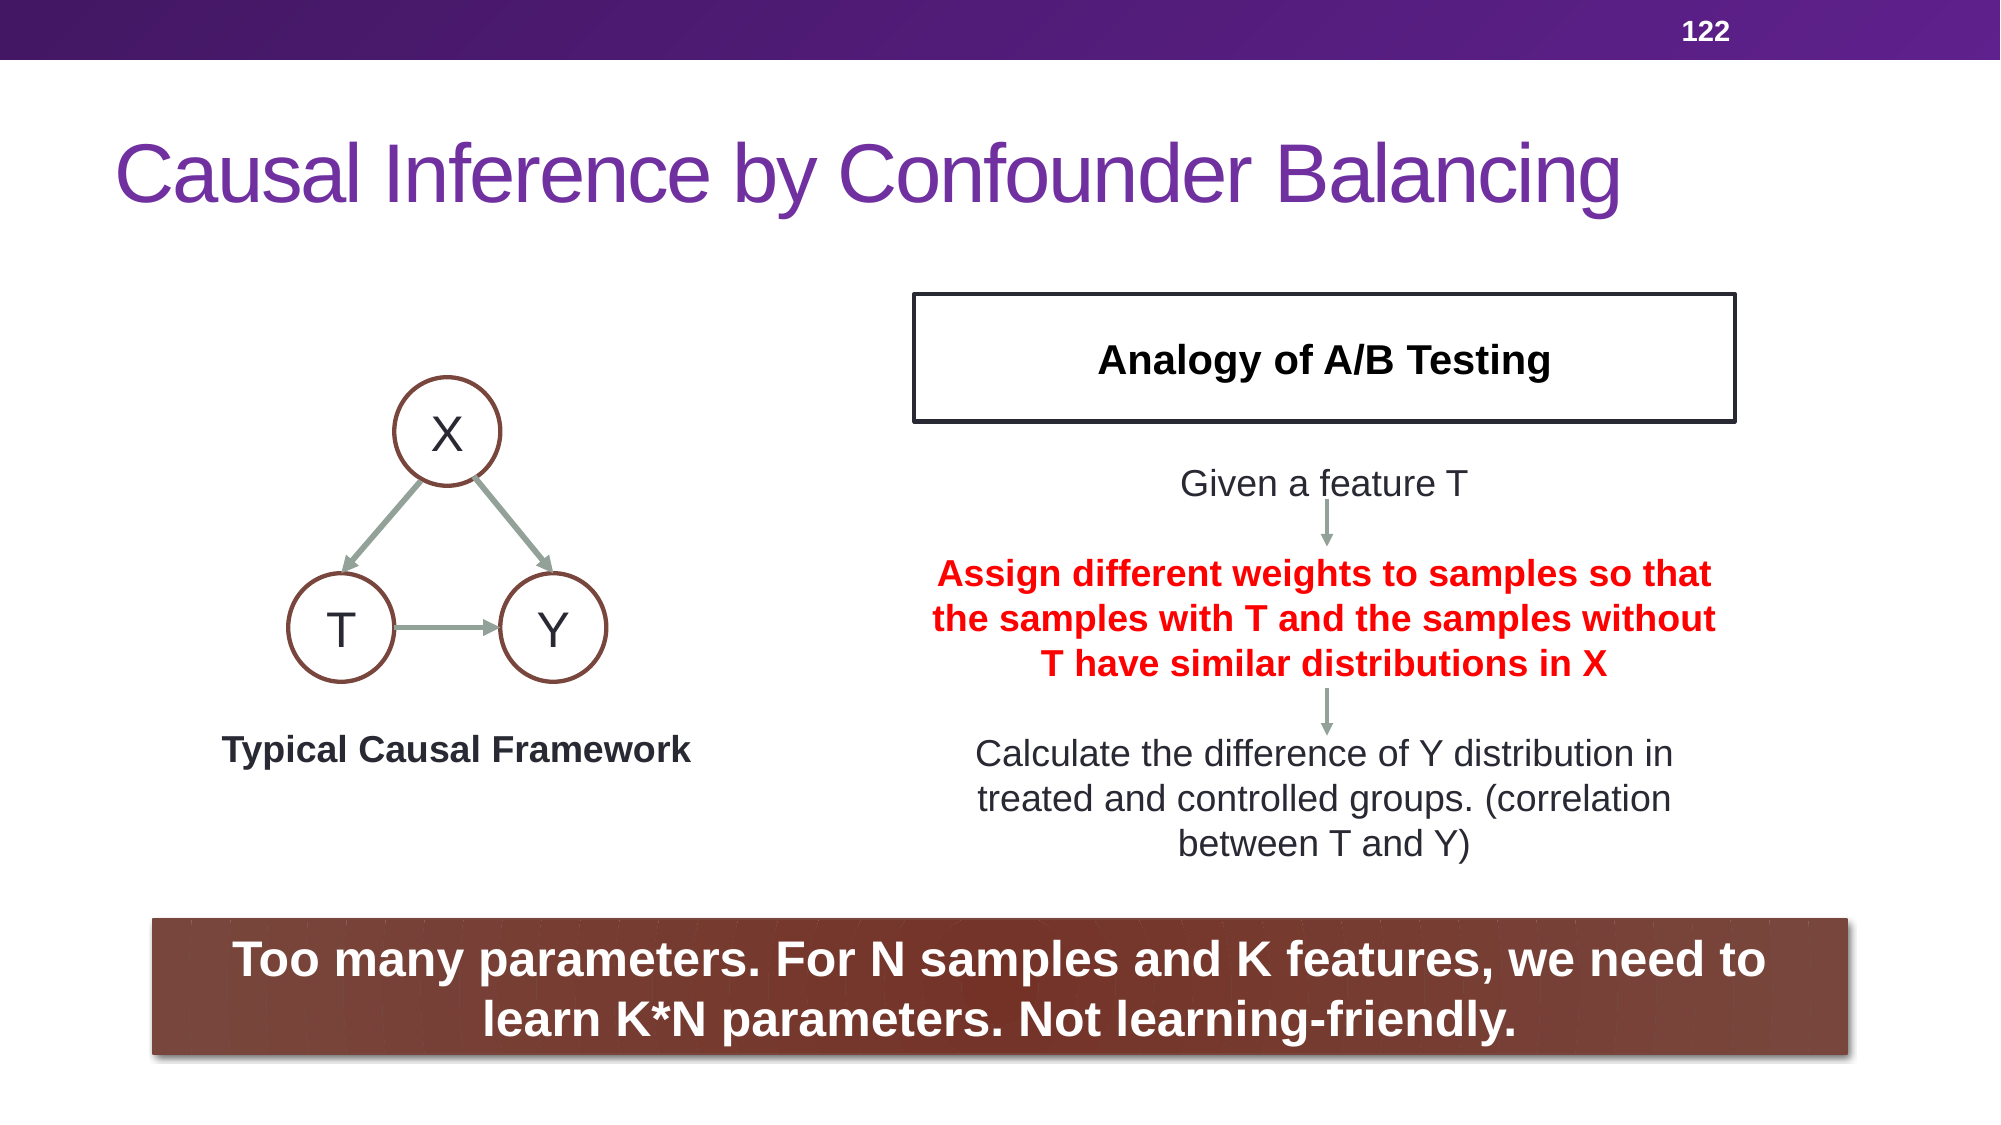

122
# Causal Inference by Confounder Balancing
Analogy of A/B Testing
X
Given a feature T

Assign different weights to samples so that the samples with T and the samples without T have similar distributions in X

Calculate the difference of Y distribution in treated and controlled groups. (correlation between T and Y)
T
Y
Typical Causal Framework
Too many parameters. For N samples and K features, we need to learn K*N parameters. Not learning-friendly.